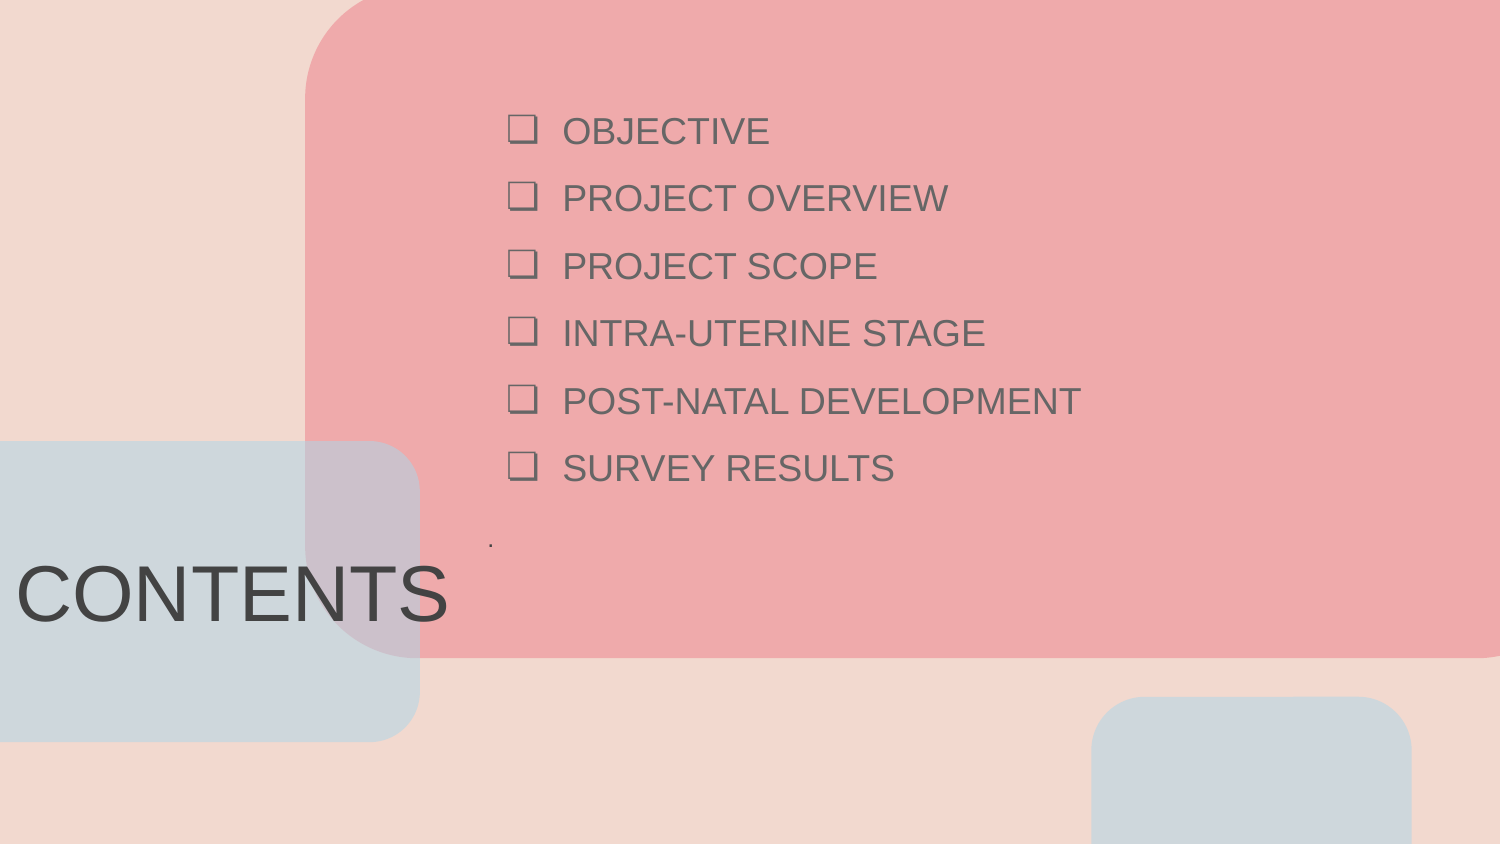

OBJECTIVE
PROJECT OVERVIEW
PROJECT SCOPE
INTRA-UTERINE STAGE
POST-NATAL DEVELOPMENT
SURVEY RESULTS
.

# CONTENTS